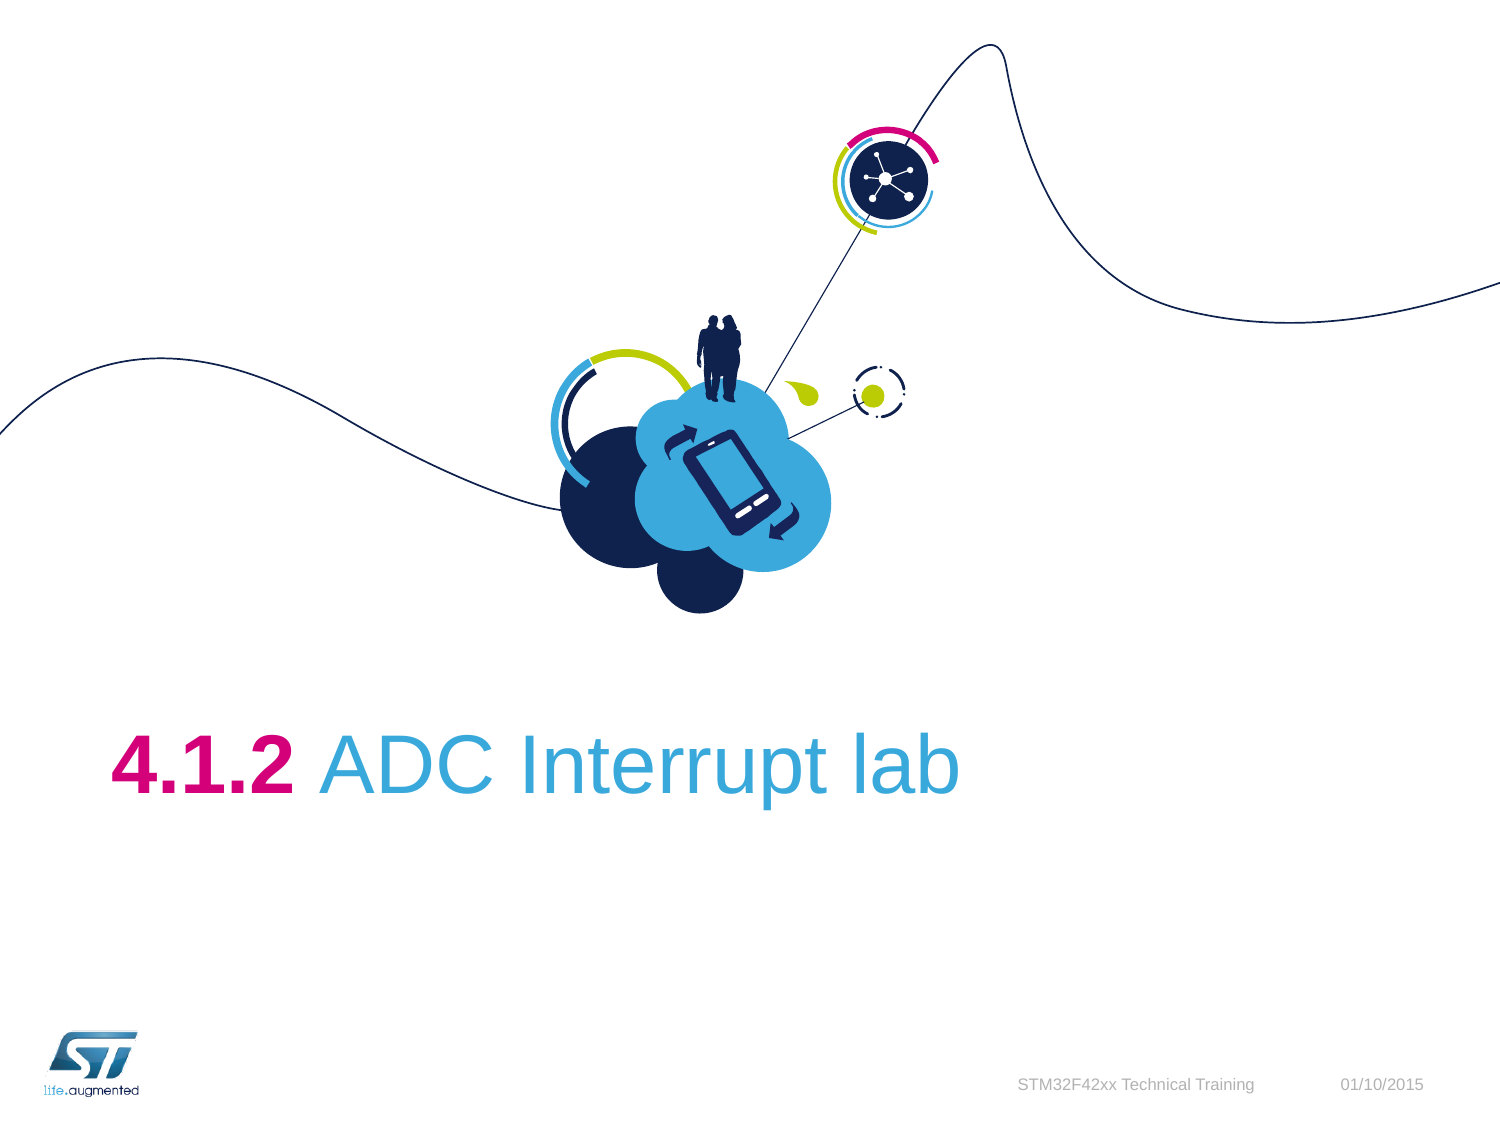

# 4.1.2 ADC Interrupt lab
STM32F42xx Technical Training
01/10/2015